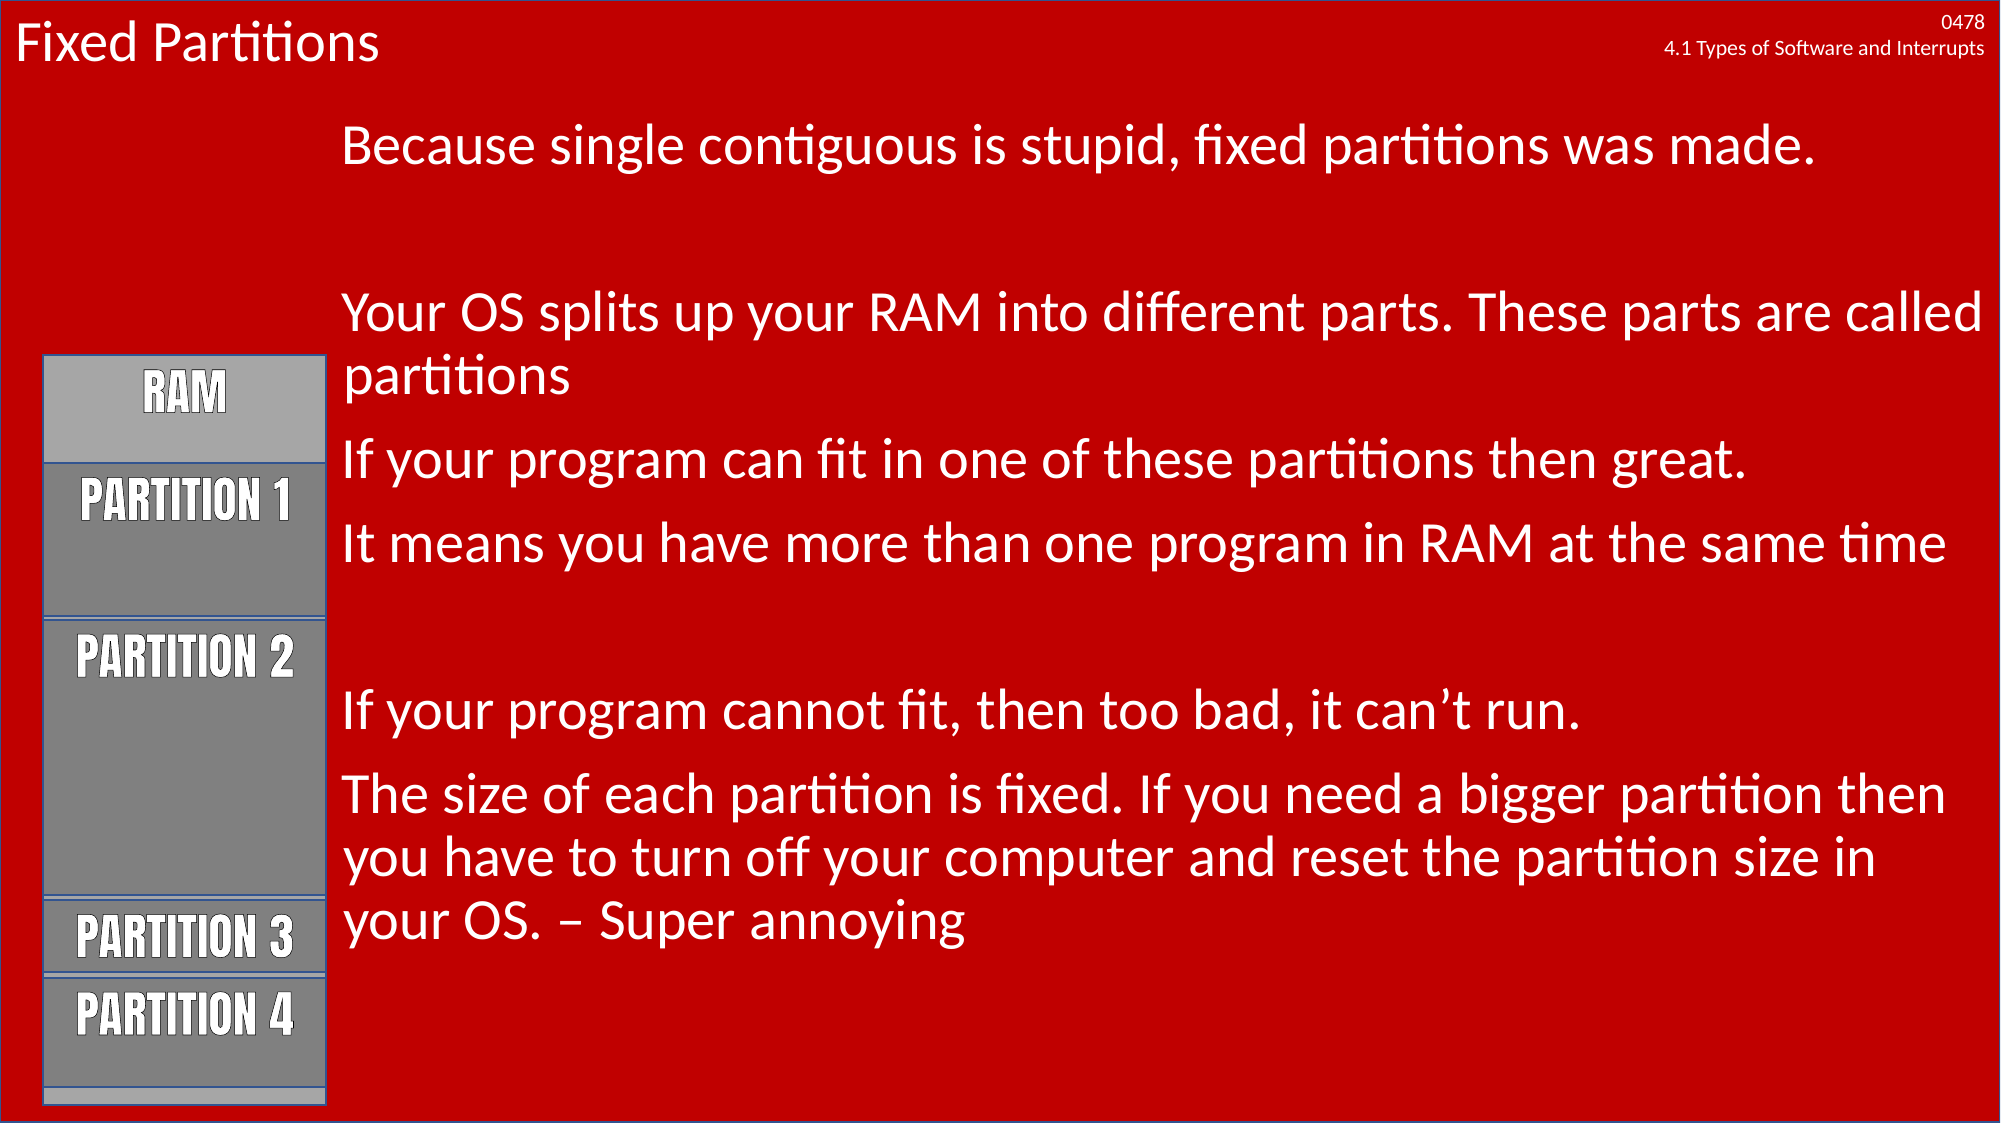

# Fixed Partitions
Because single contiguous is stupid, fixed partitions was made.

Your OS splits up your RAM into different parts. These parts are called partitions
If your program can fit in one of these partitions then great.
It means you have more than one program in RAM at the same time

If your program cannot fit, then too bad, it can’t run.
The size of each partition is fixed. If you need a bigger partition then you have to turn off your computer and reset the partition size in your OS. – Super annoying
RAM
PARTITION 1
PARTITION 2
PARTITION 3
PARTITION 4